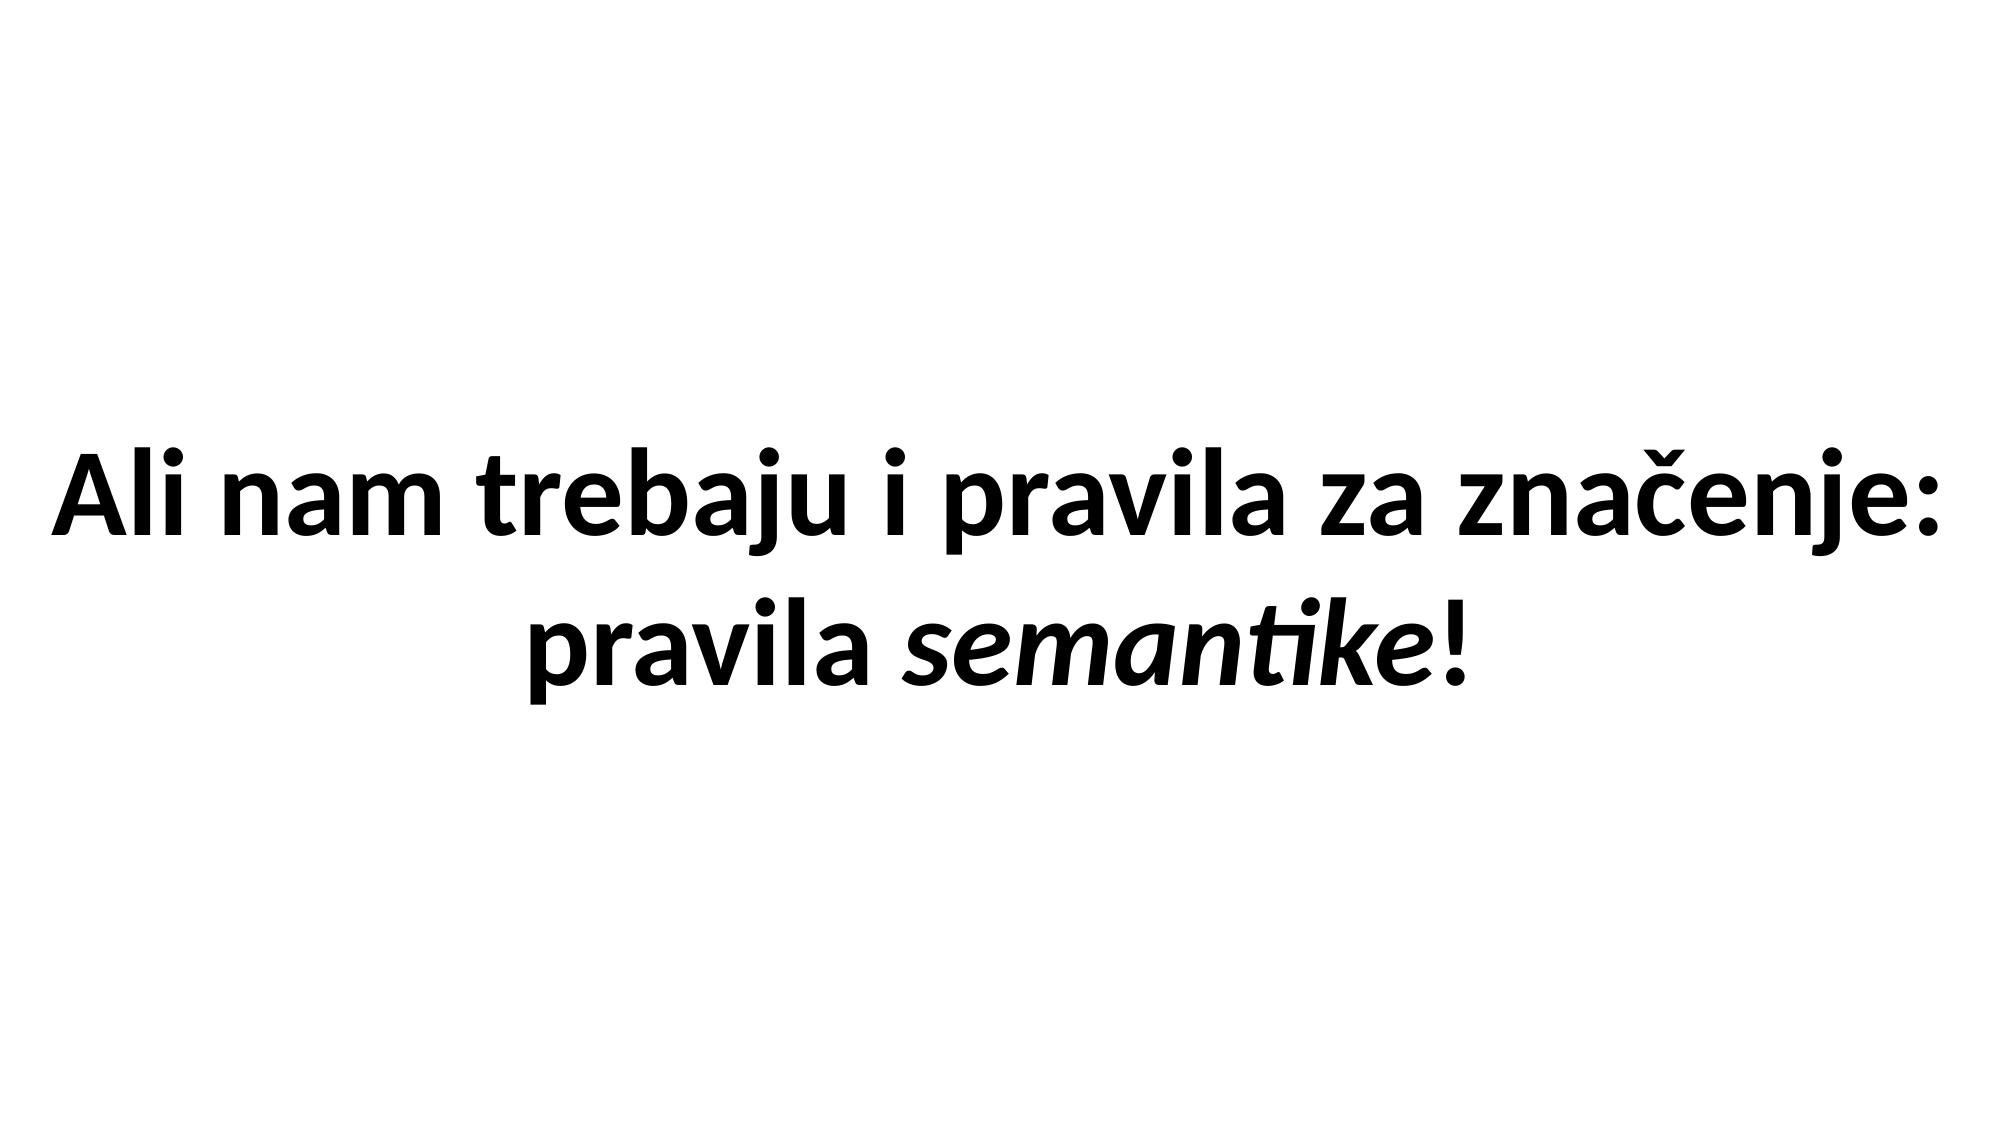

Ali nam trebaju i pravila za značenje: pravila semantike!